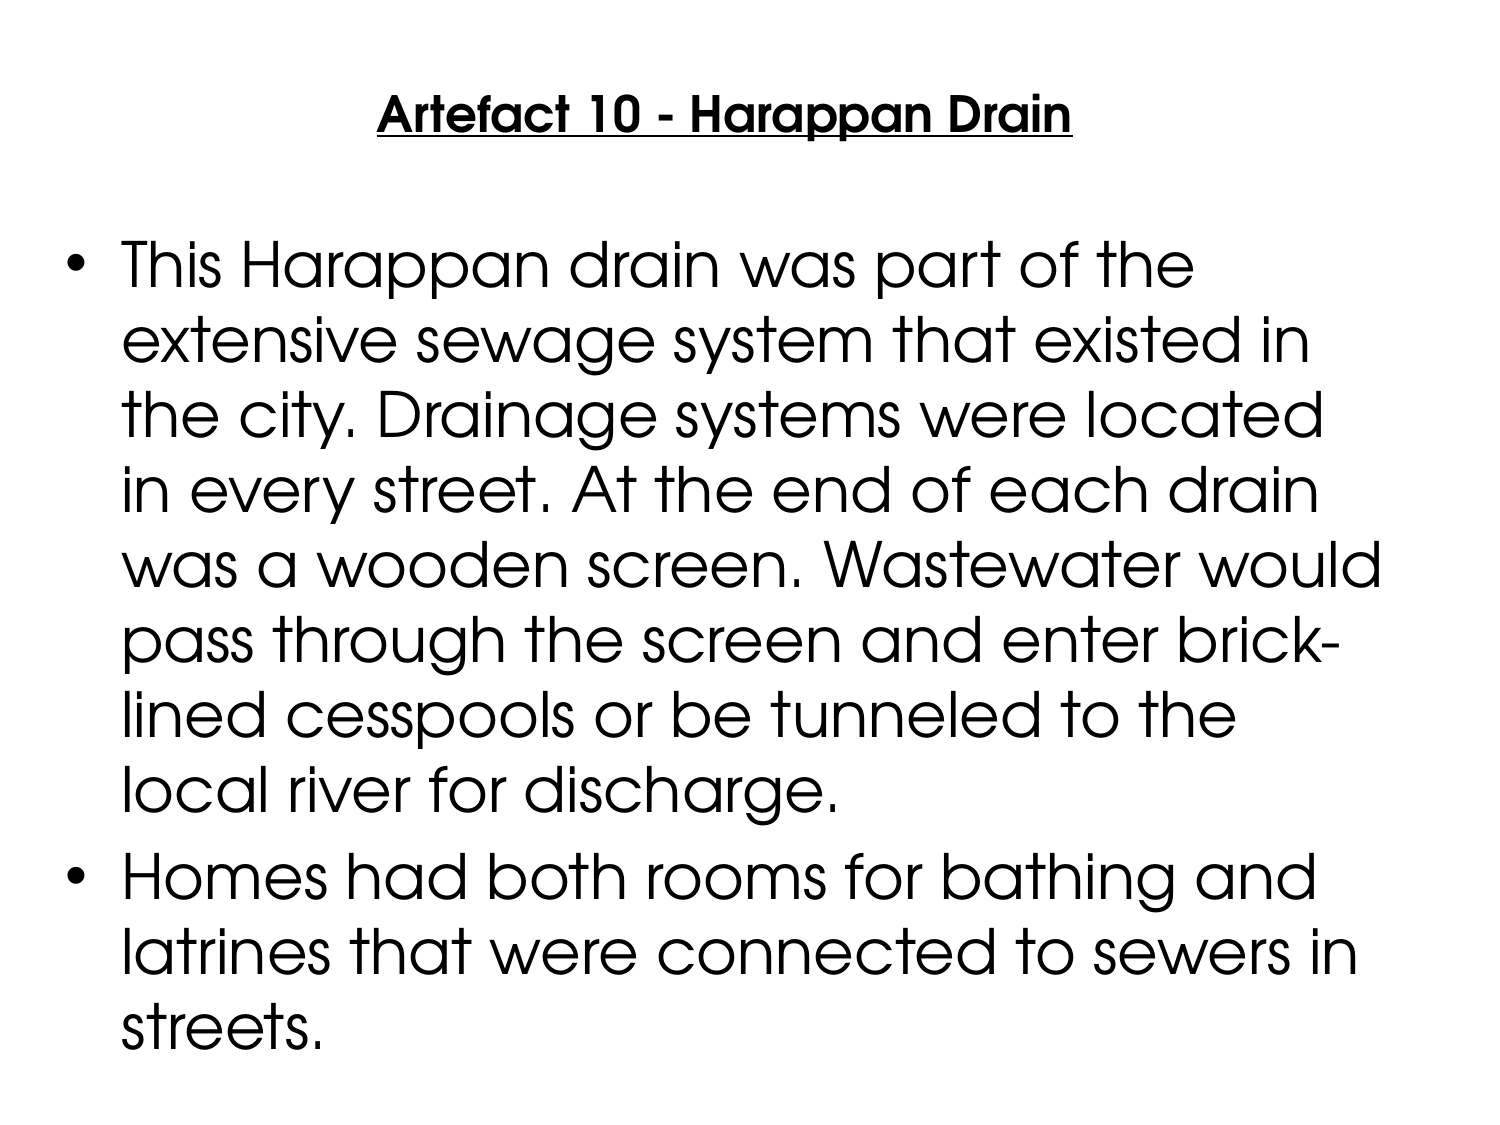

Artefact 10 - Harappan Drain

This Harappan drain was part of the extensive sewage system that existed in the city. Drainage systems were located in every street. At the end of each drain was a wooden screen. Wastewater would pass through the screen and enter brick-lined cesspools or be tunneled to the local river for discharge.
Homes had both rooms for bathing and latrines that were connected to sewers in streets.